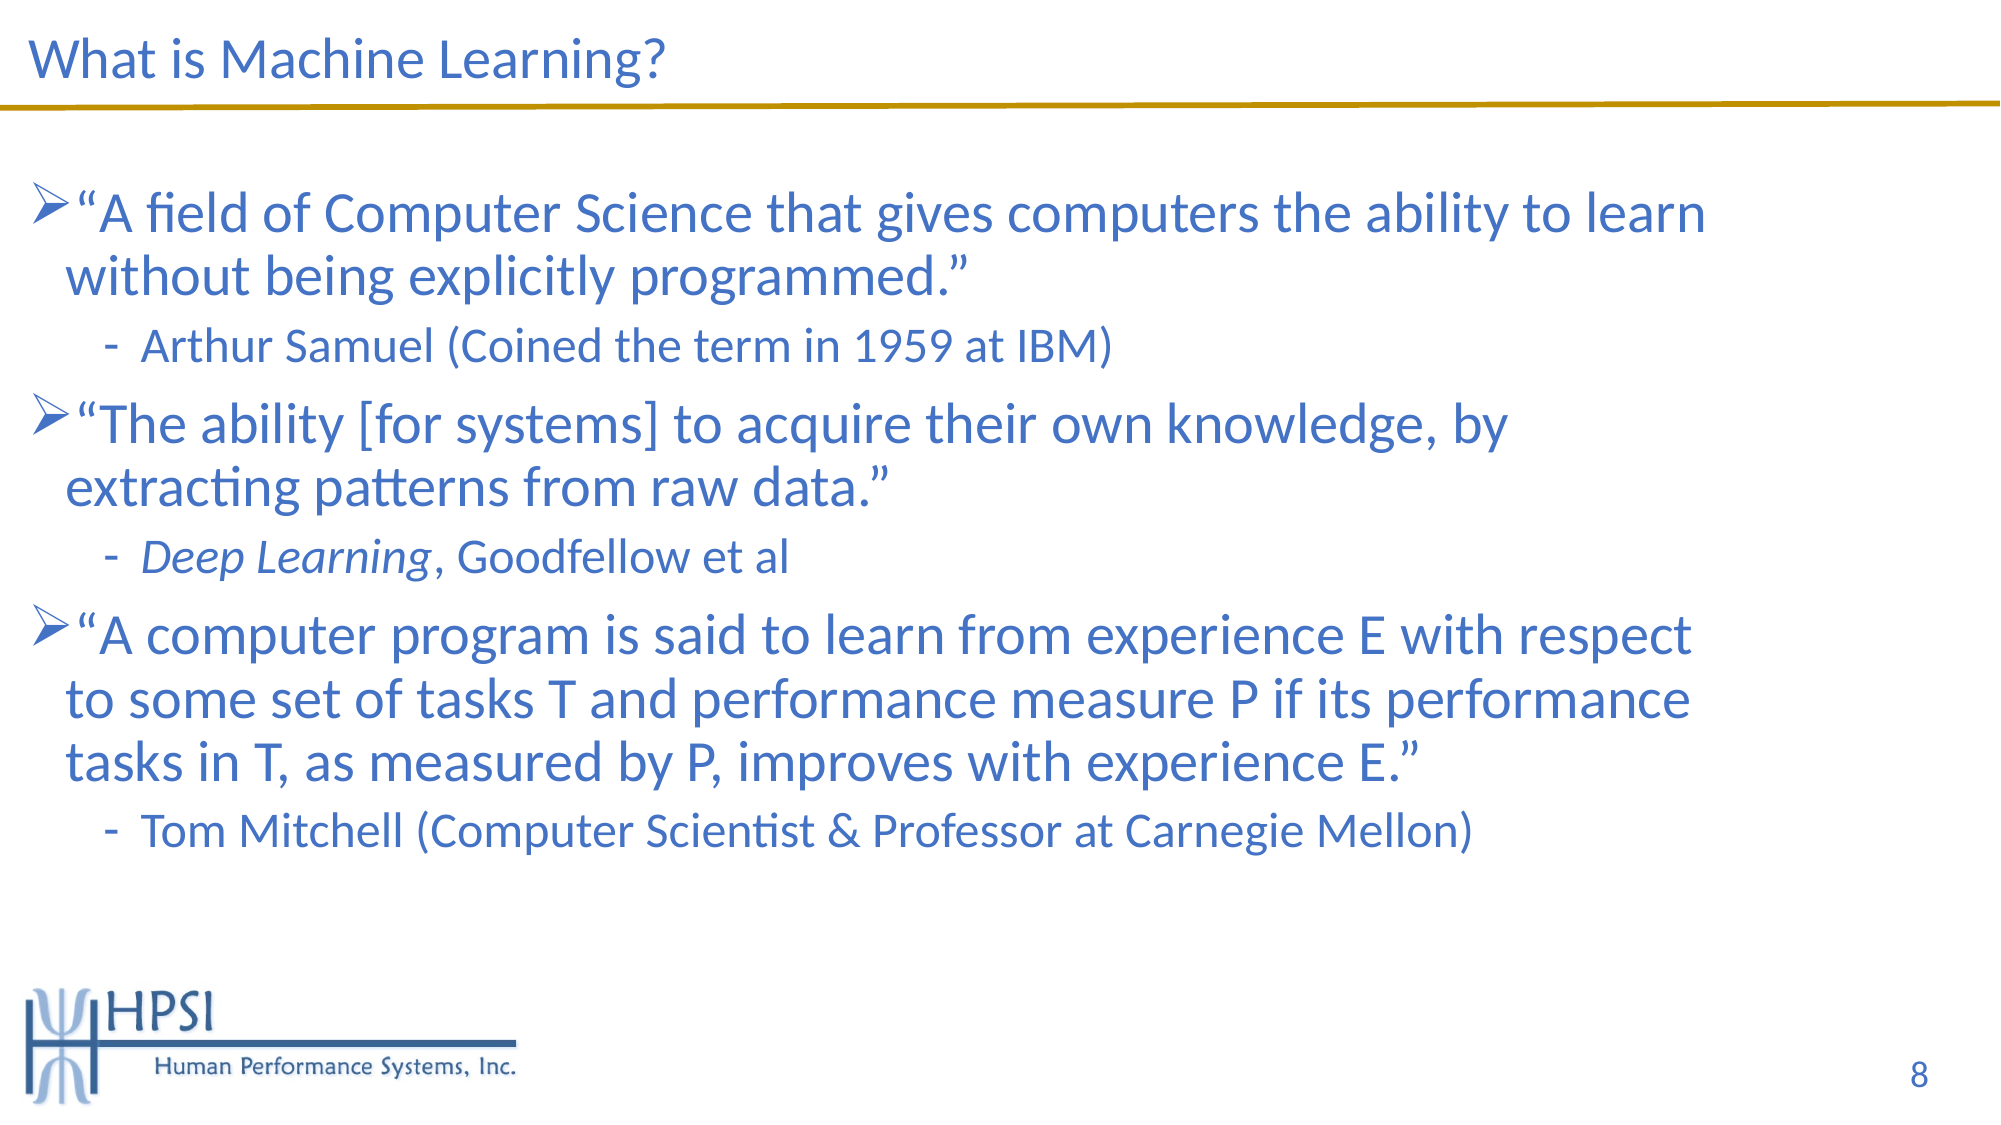

# What is Machine Learning?
“A field of Computer Science that gives computers the ability to learn without being explicitly programmed.”
Arthur Samuel (Coined the term in 1959 at IBM)
“The ability [for systems] to acquire their own knowledge, by extracting patterns from raw data.”
Deep Learning, Goodfellow et al
“A computer program is said to learn from experience E with respect to some set of tasks T and performance measure P if its performance tasks in T, as measured by P, improves with experience E.”
Tom Mitchell (Computer Scientist & Professor at Carnegie Mellon)

8